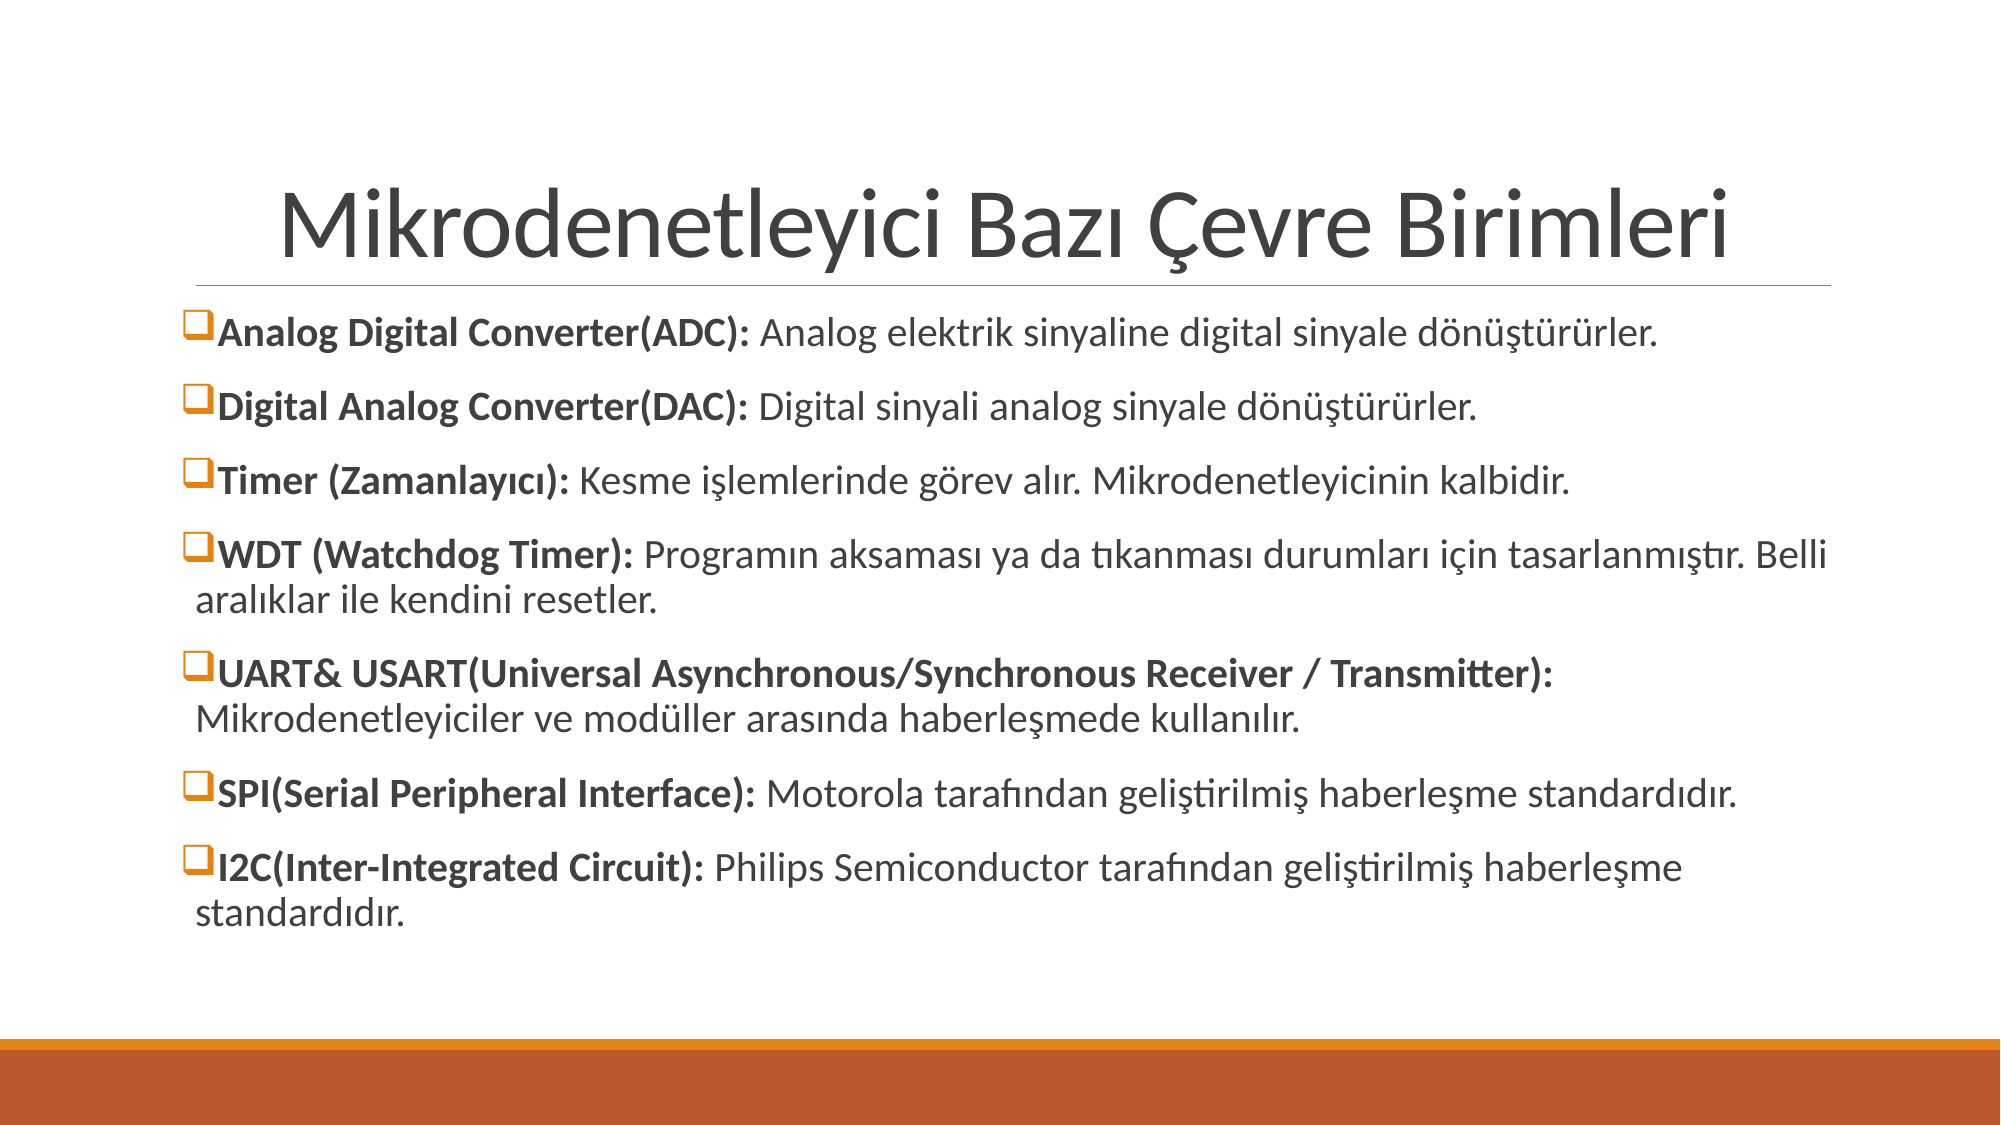

# Mikrodenetleyici Bazı Çevre Birimleri
Analog Digital Converter(ADC): Analog elektrik sinyaline digital sinyale dönüştürürler.
Digital Analog Converter(DAC): Digital sinyali analog sinyale dönüştürürler.
Timer (Zamanlayıcı): Kesme işlemlerinde görev alır. Mikrodenetleyicinin kalbidir.
WDT (Watchdog Timer): Programın aksaması ya da tıkanması durumları için tasarlanmıştır. Belli aralıklar ile kendini resetler.
UART& USART(Universal Asynchronous/Synchronous Receiver / Transmitter): Mikrodenetleyiciler ve modüller arasında haberleşmede kullanılır.
SPI(Serial Peripheral Interface): Motorola tarafından geliştirilmiş haberleşme standardıdır.
I2C(Inter-Integrated Circuit): Philips Semiconductor tarafından geliştirilmiş haberleşme standardıdır.